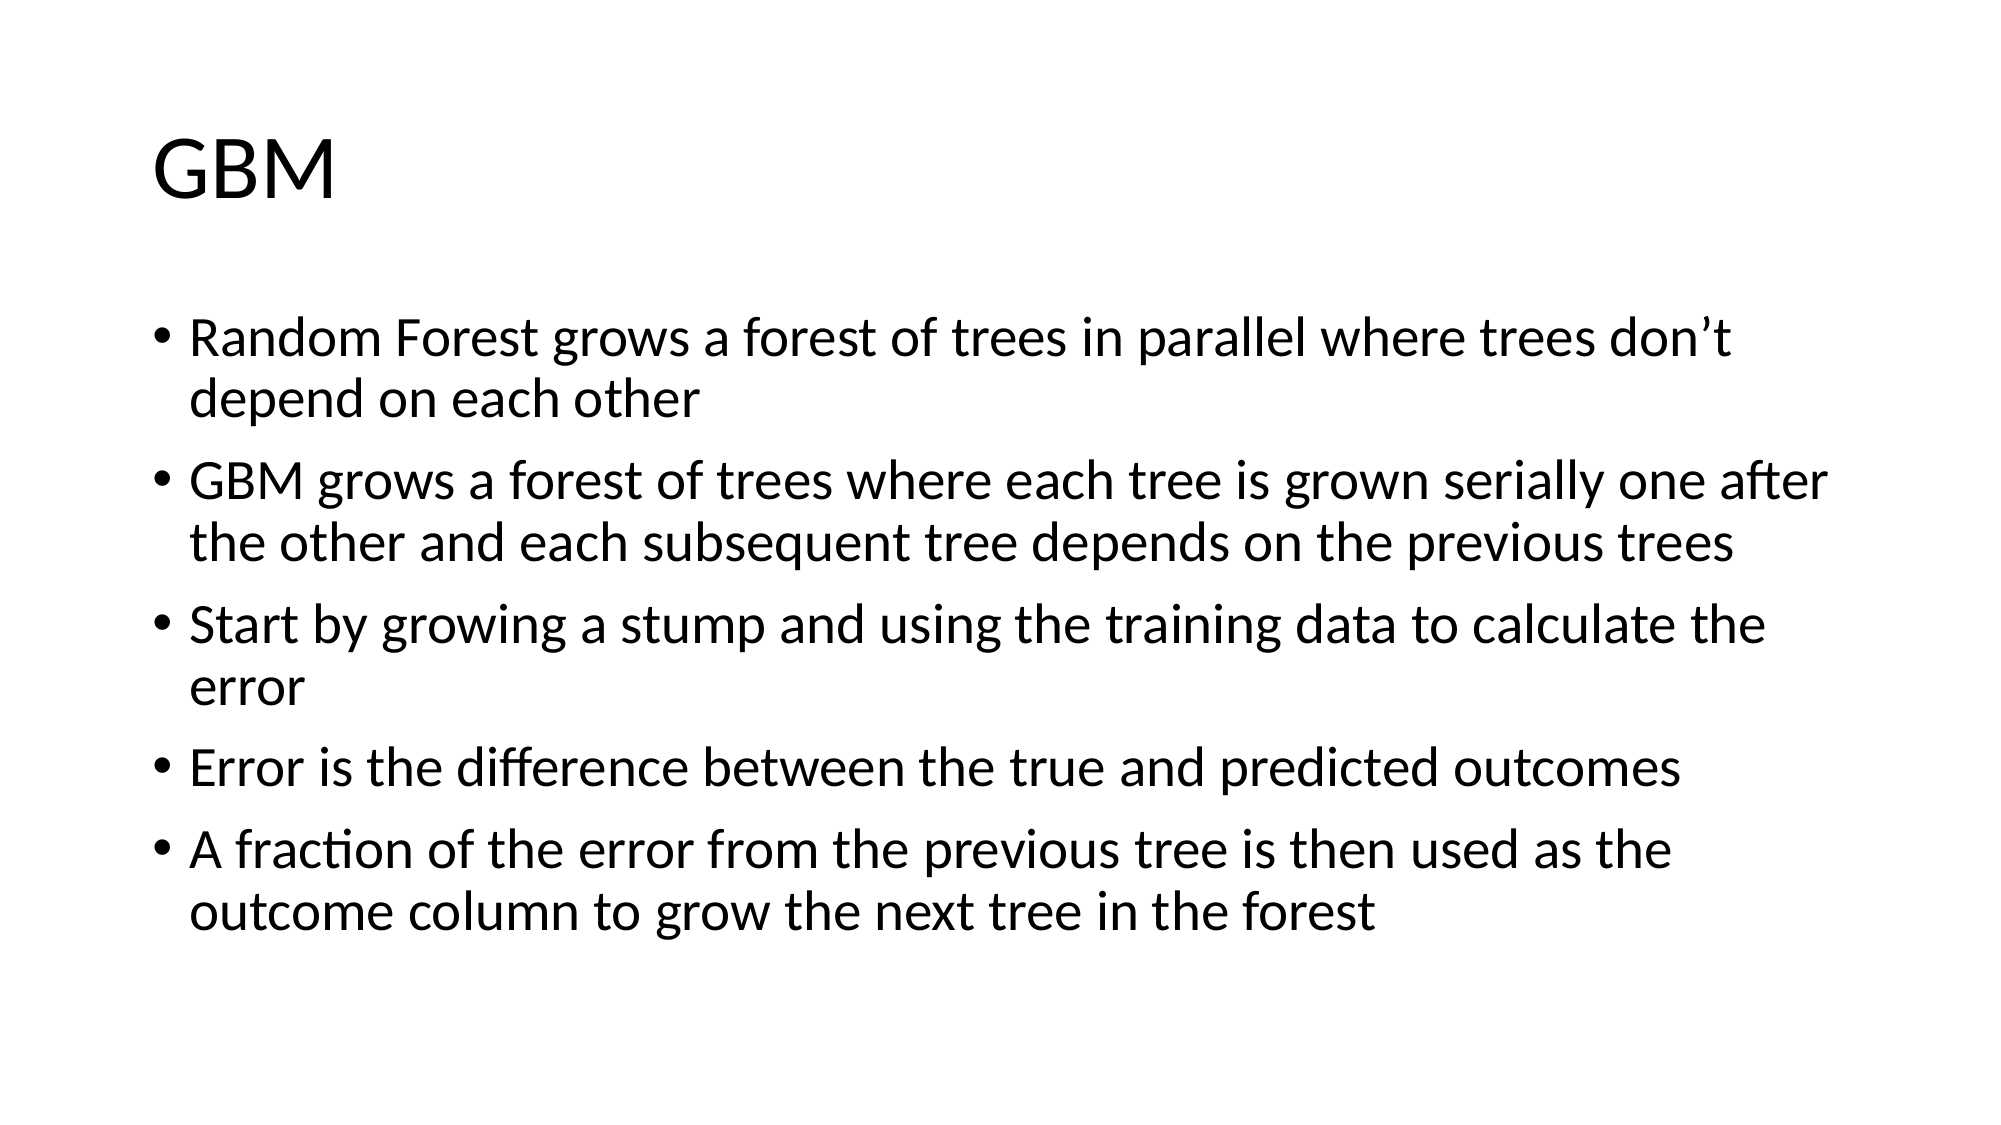

# GBM
Random Forest grows a forest of trees in parallel where trees don’t depend on each other
GBM grows a forest of trees where each tree is grown serially one after the other and each subsequent tree depends on the previous trees
Start by growing a stump and using the training data to calculate the error
Error is the difference between the true and predicted outcomes
A fraction of the error from the previous tree is then used as the outcome column to grow the next tree in the forest